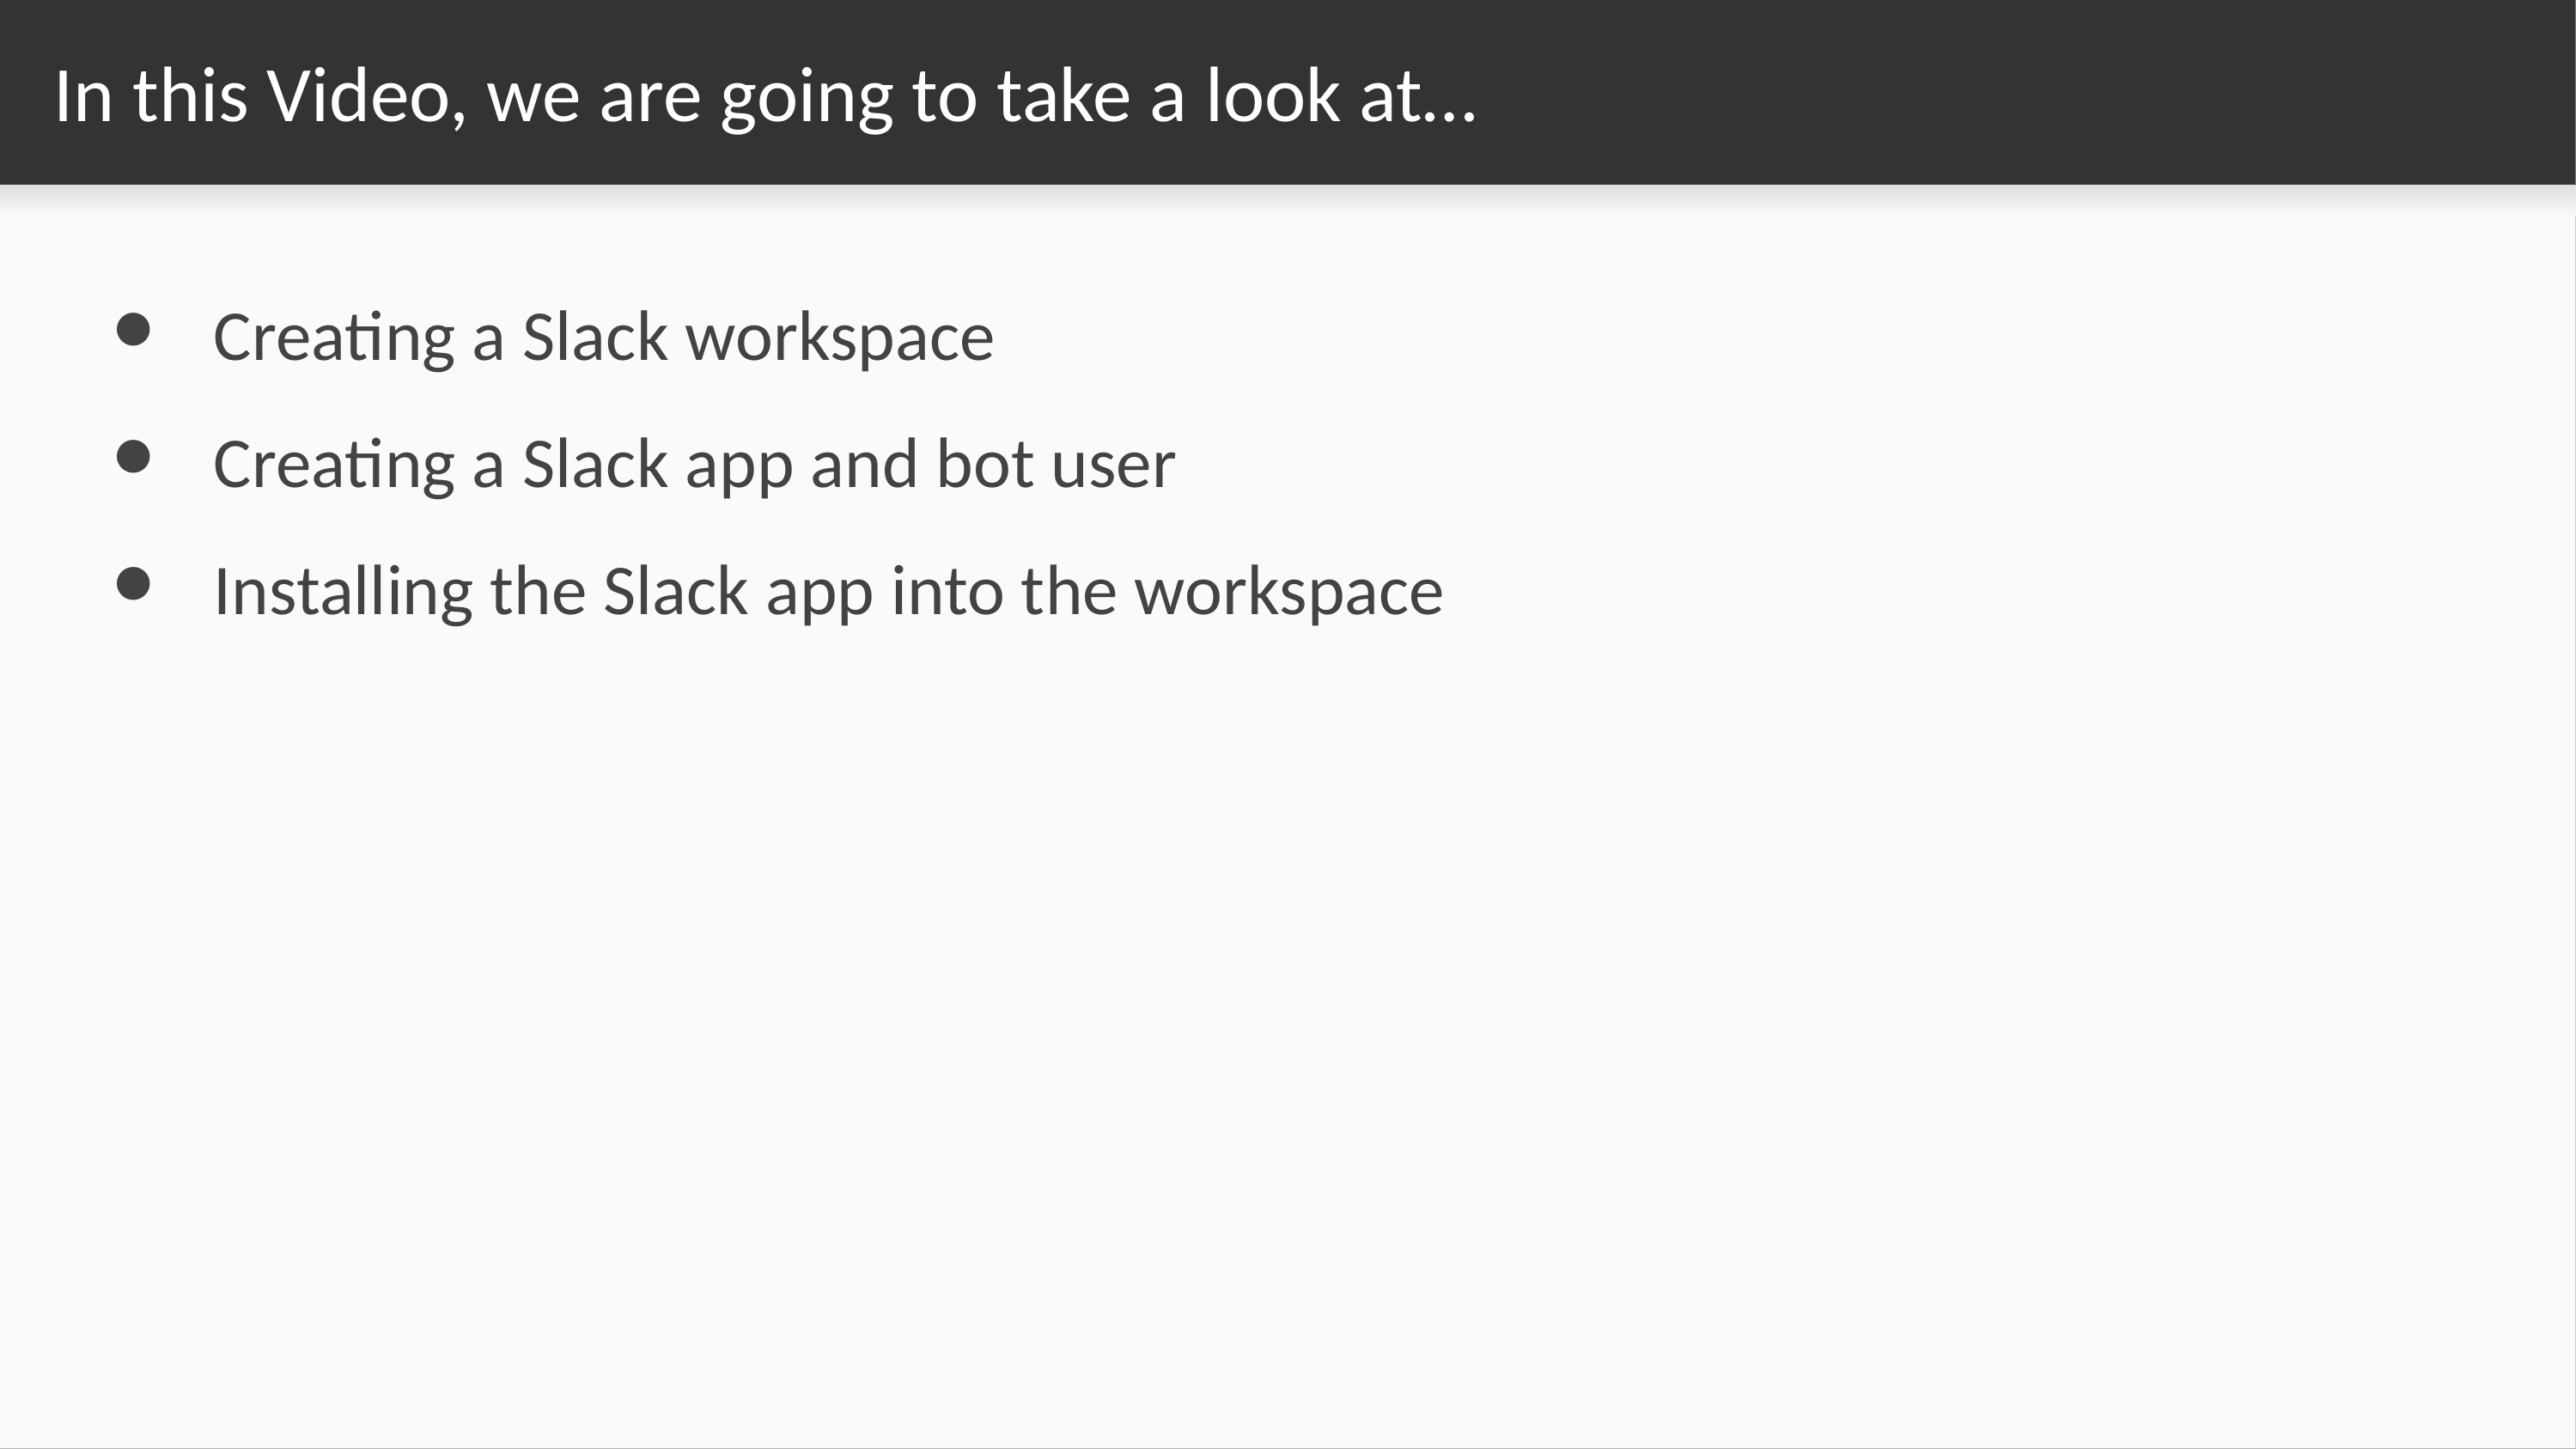

# In this Video, we are going to take a look at…
Creating a Slack workspace
Creating a Slack app and bot user
Installing the Slack app into the workspace